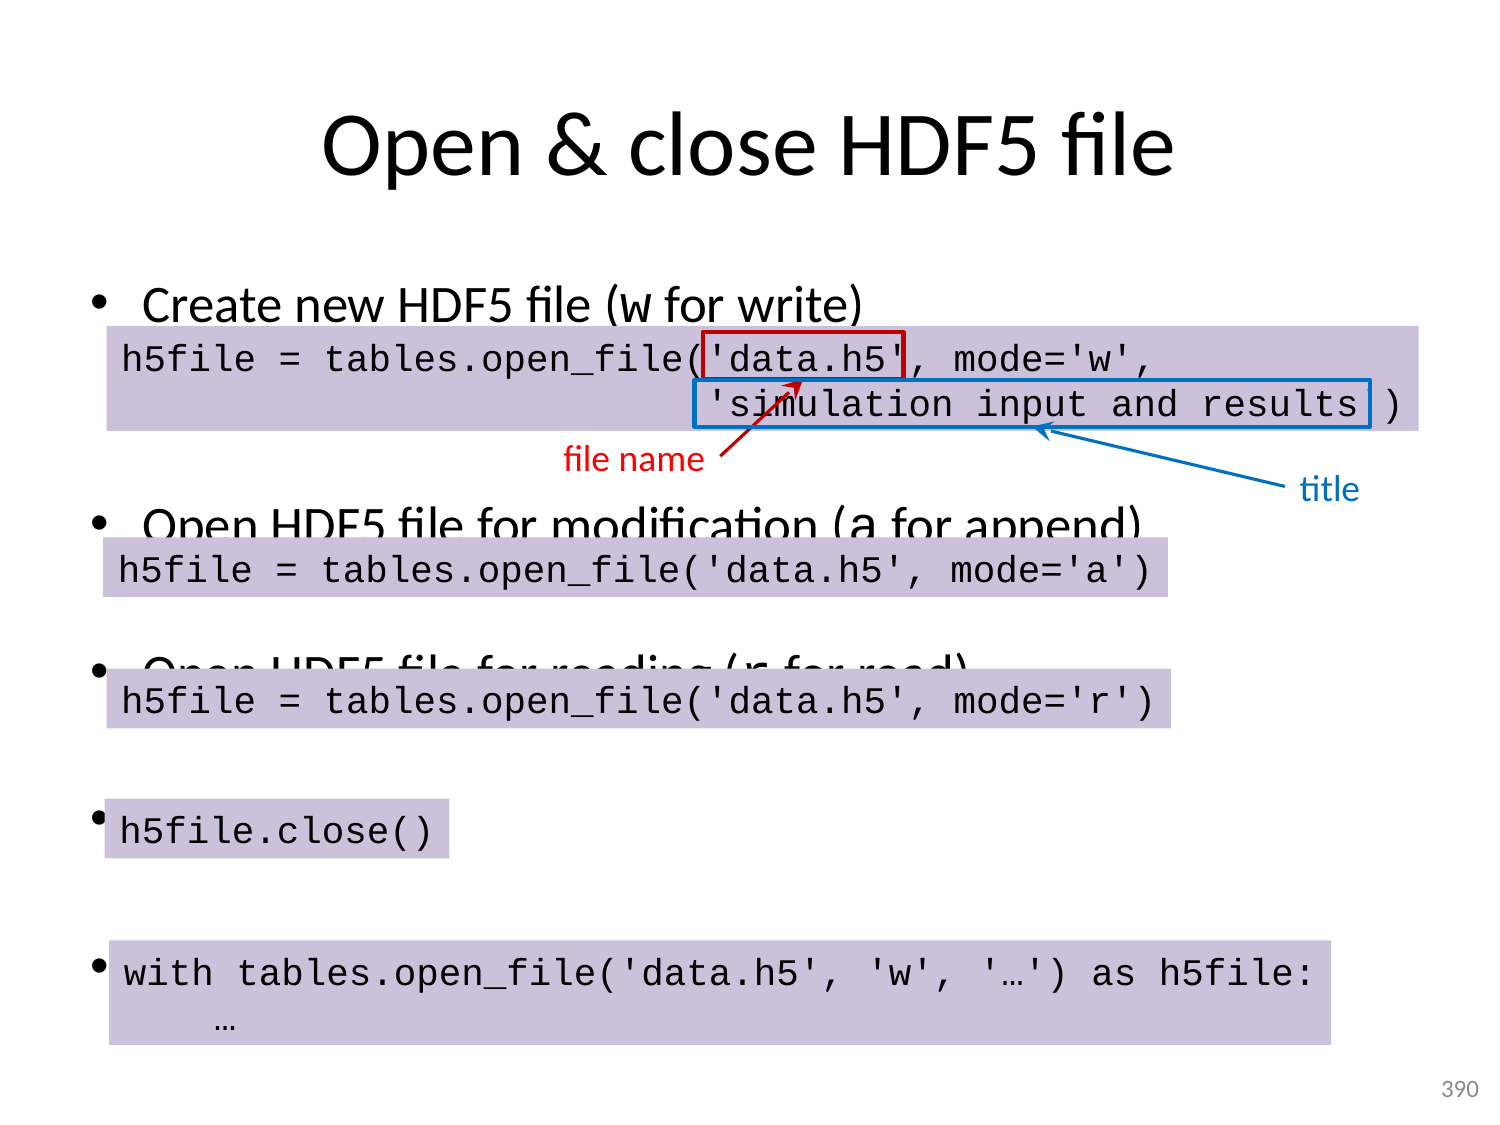

# Open & close HDF5 file
Create new HDF5 file (w for write)

Open HDF5 file for modification (a for append)

Open HDF5 file for reading (r for read)

Close file

Preferred alternative
h5file = tables.open_file('data.h5', mode='w',
                          'simulation input and results')

file name

title
h5file = tables.open_file('data.h5', mode='a')
h5file = tables.open_file('data.h5', mode='r')
h5file.close()
with tables.open_file('data.h5', 'w', '…') as h5file:
    …
390